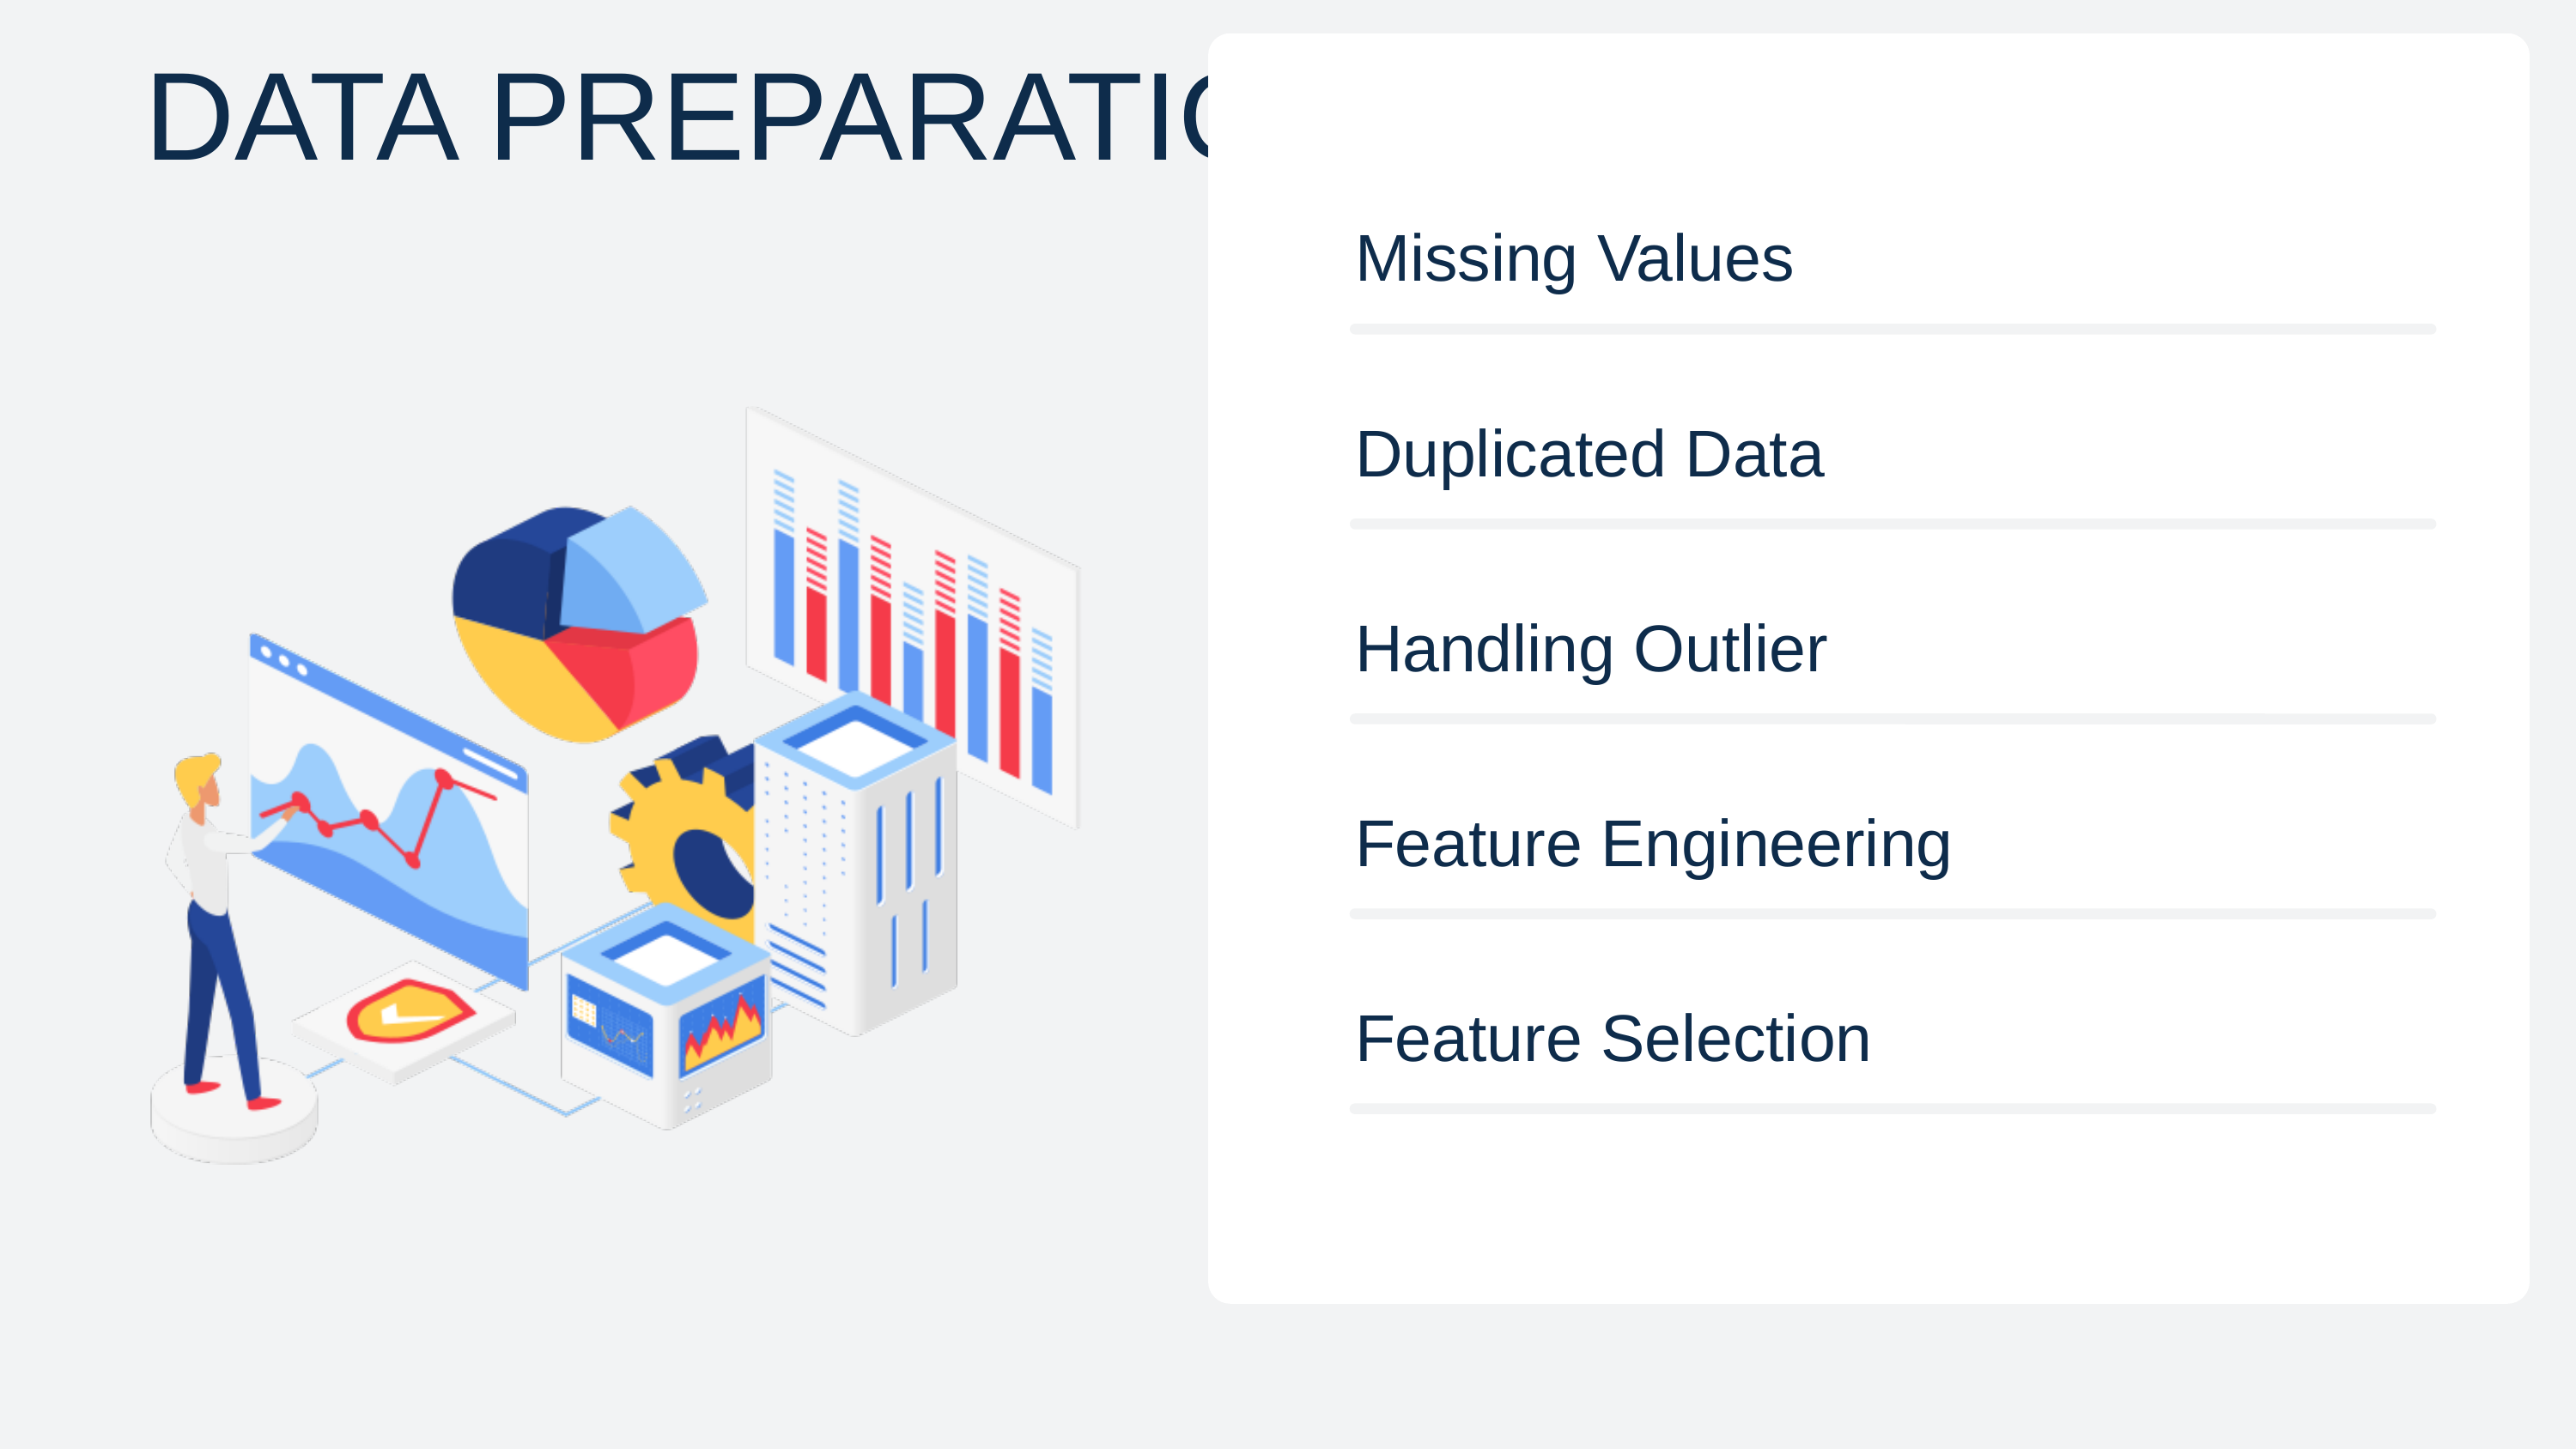

DATA PREPARATION
Missing Values

Duplicated Data

Handling Outlier

Feature Engineering

Feature Selection